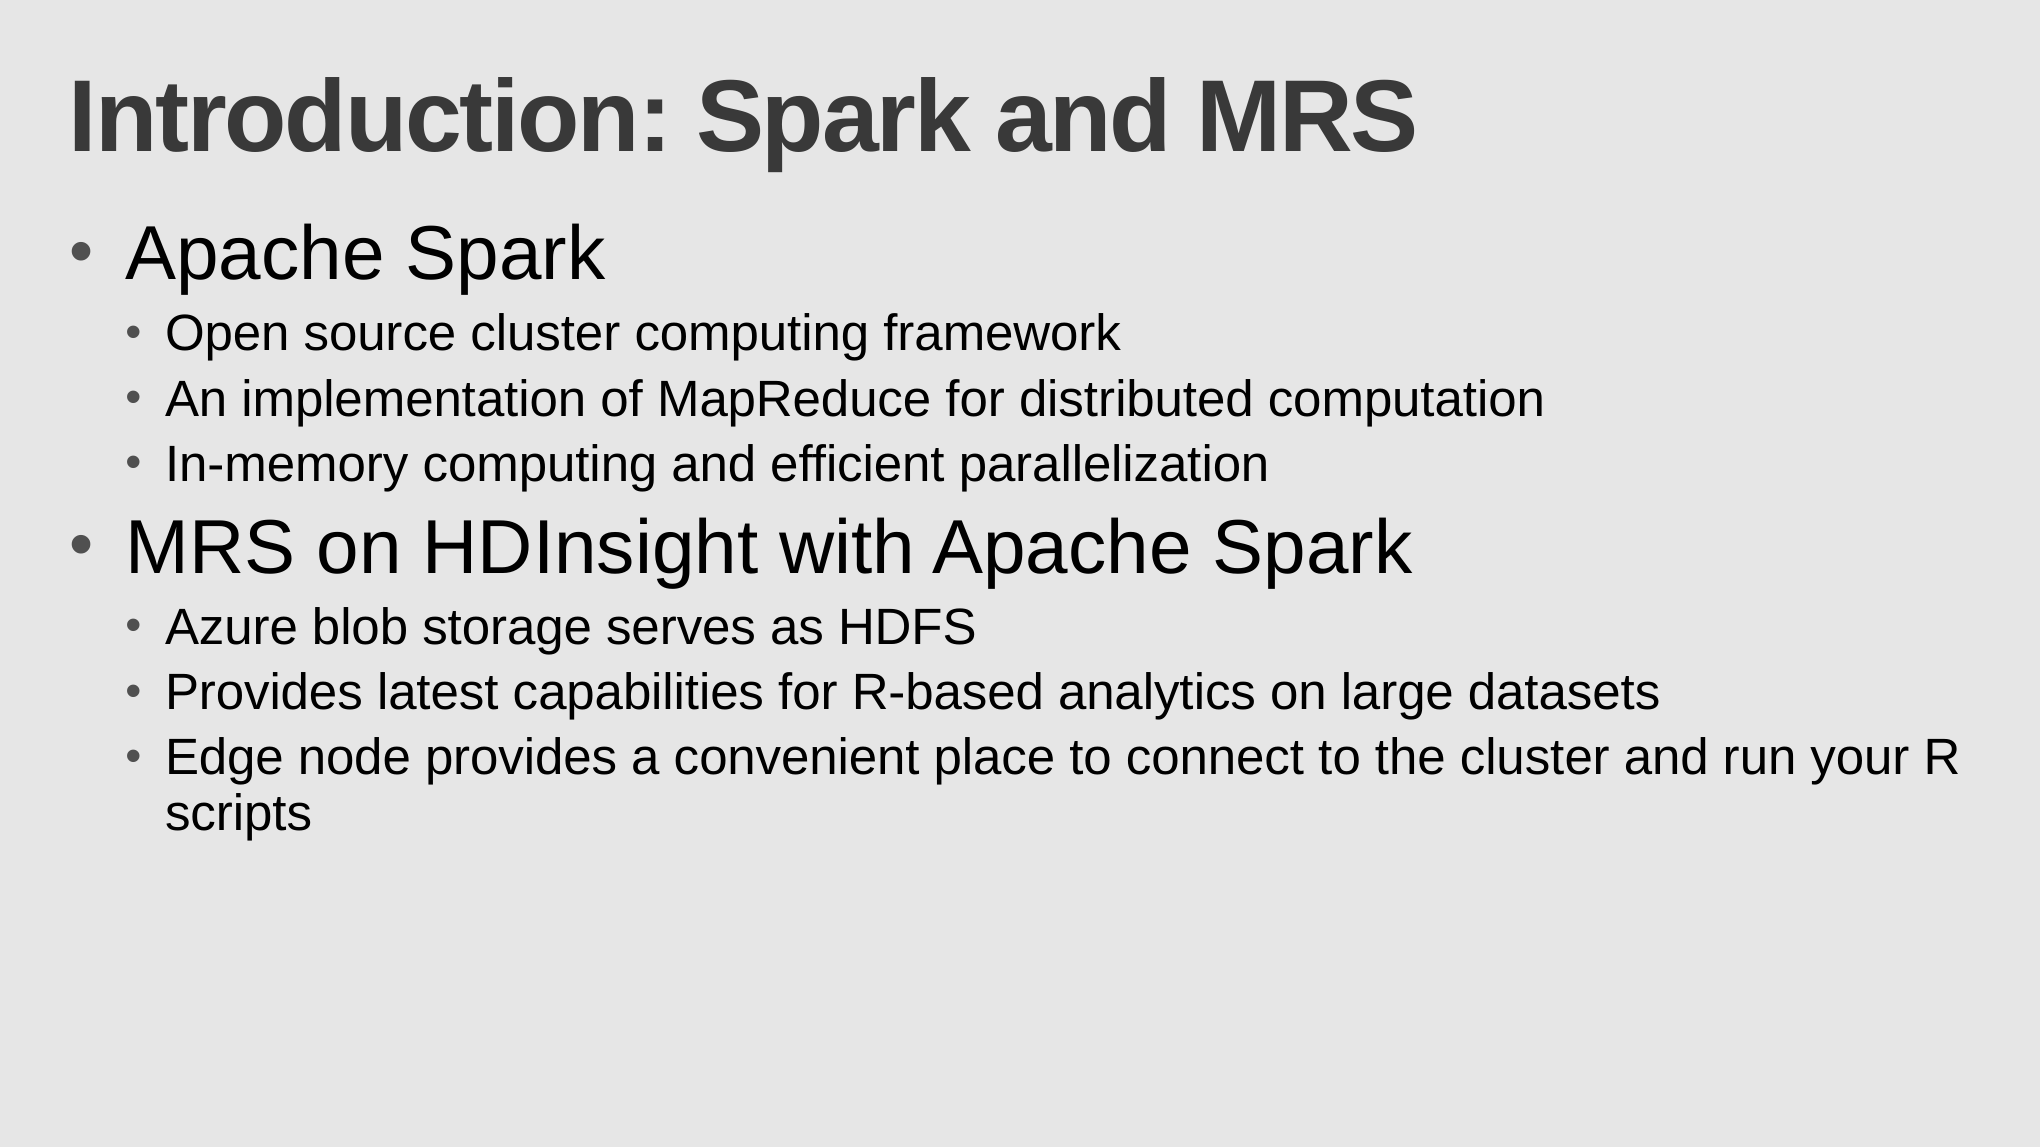

# Introduction: Spark and MRS
Apache Spark
Open source cluster computing framework
An implementation of MapReduce for distributed computation
In-memory computing and efficient parallelization
MRS on HDInsight with Apache Spark
Azure blob storage serves as HDFS
Provides latest capabilities for R-based analytics on large datasets
Edge node provides a convenient place to connect to the cluster and run your R scripts